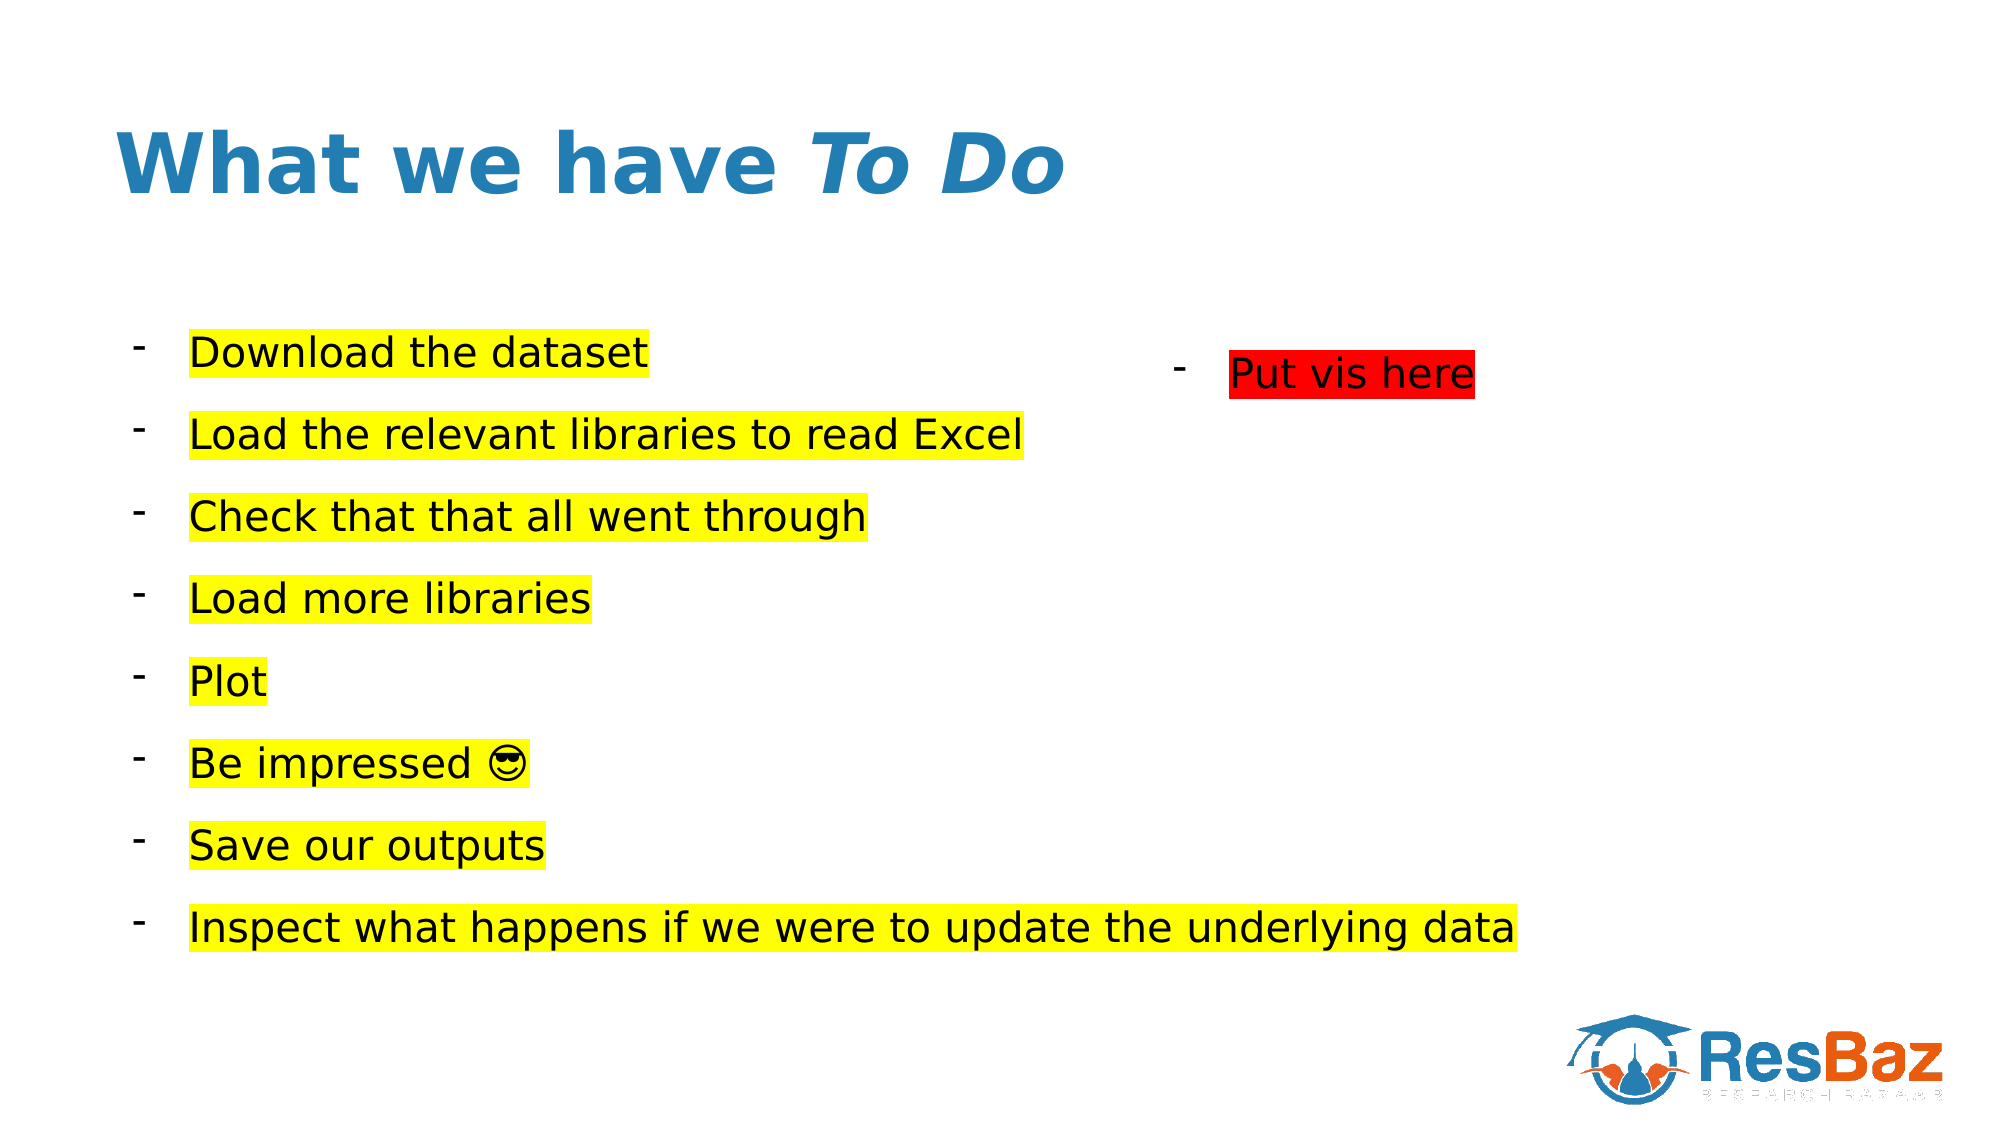

# What we have To Do
Download the dataset
Load the relevant libraries to read Excel
Check that that all went through
Load more libraries
Plot
Be impressed 😎
Save our outputs
Inspect what happens if we were to update the underlying data
Put vis here